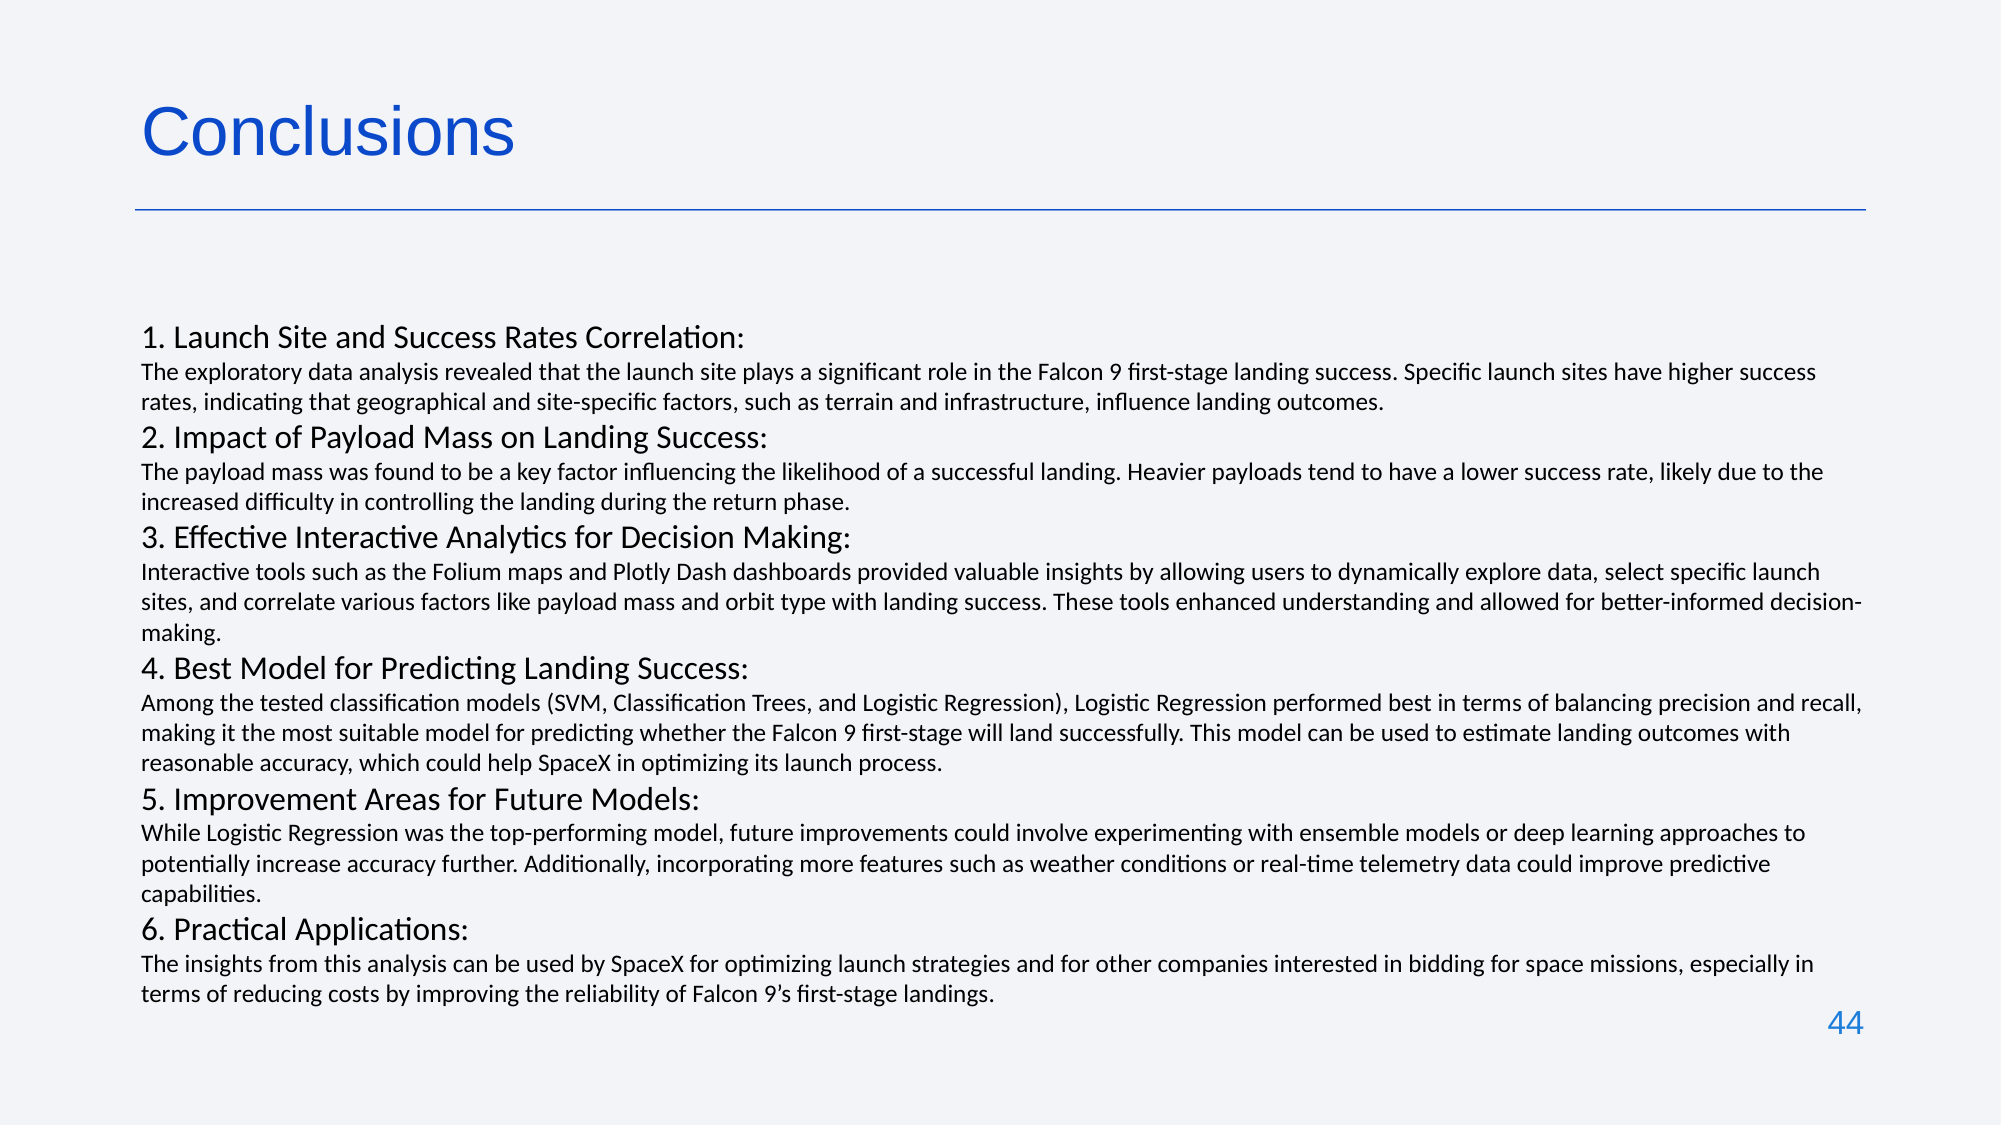

Conclusions
1. Launch Site and Success Rates Correlation:
The exploratory data analysis revealed that the launch site plays a significant role in the Falcon 9 first-stage landing success. Specific launch sites have higher success rates, indicating that geographical and site-specific factors, such as terrain and infrastructure, influence landing outcomes.
2. Impact of Payload Mass on Landing Success:
The payload mass was found to be a key factor influencing the likelihood of a successful landing. Heavier payloads tend to have a lower success rate, likely due to the increased difficulty in controlling the landing during the return phase.
3. Effective Interactive Analytics for Decision Making:
Interactive tools such as the Folium maps and Plotly Dash dashboards provided valuable insights by allowing users to dynamically explore data, select specific launch sites, and correlate various factors like payload mass and orbit type with landing success. These tools enhanced understanding and allowed for better-informed decision-making.
4. Best Model for Predicting Landing Success:
Among the tested classification models (SVM, Classification Trees, and Logistic Regression), Logistic Regression performed best in terms of balancing precision and recall, making it the most suitable model for predicting whether the Falcon 9 first-stage will land successfully. This model can be used to estimate landing outcomes with reasonable accuracy, which could help SpaceX in optimizing its launch process.
5. Improvement Areas for Future Models:
While Logistic Regression was the top-performing model, future improvements could involve experimenting with ensemble models or deep learning approaches to potentially increase accuracy further. Additionally, incorporating more features such as weather conditions or real-time telemetry data could improve predictive capabilities.
6. Practical Applications:
The insights from this analysis can be used by SpaceX for optimizing launch strategies and for other companies interested in bidding for space missions, especially in terms of reducing costs by improving the reliability of Falcon 9’s first-stage landings.
44